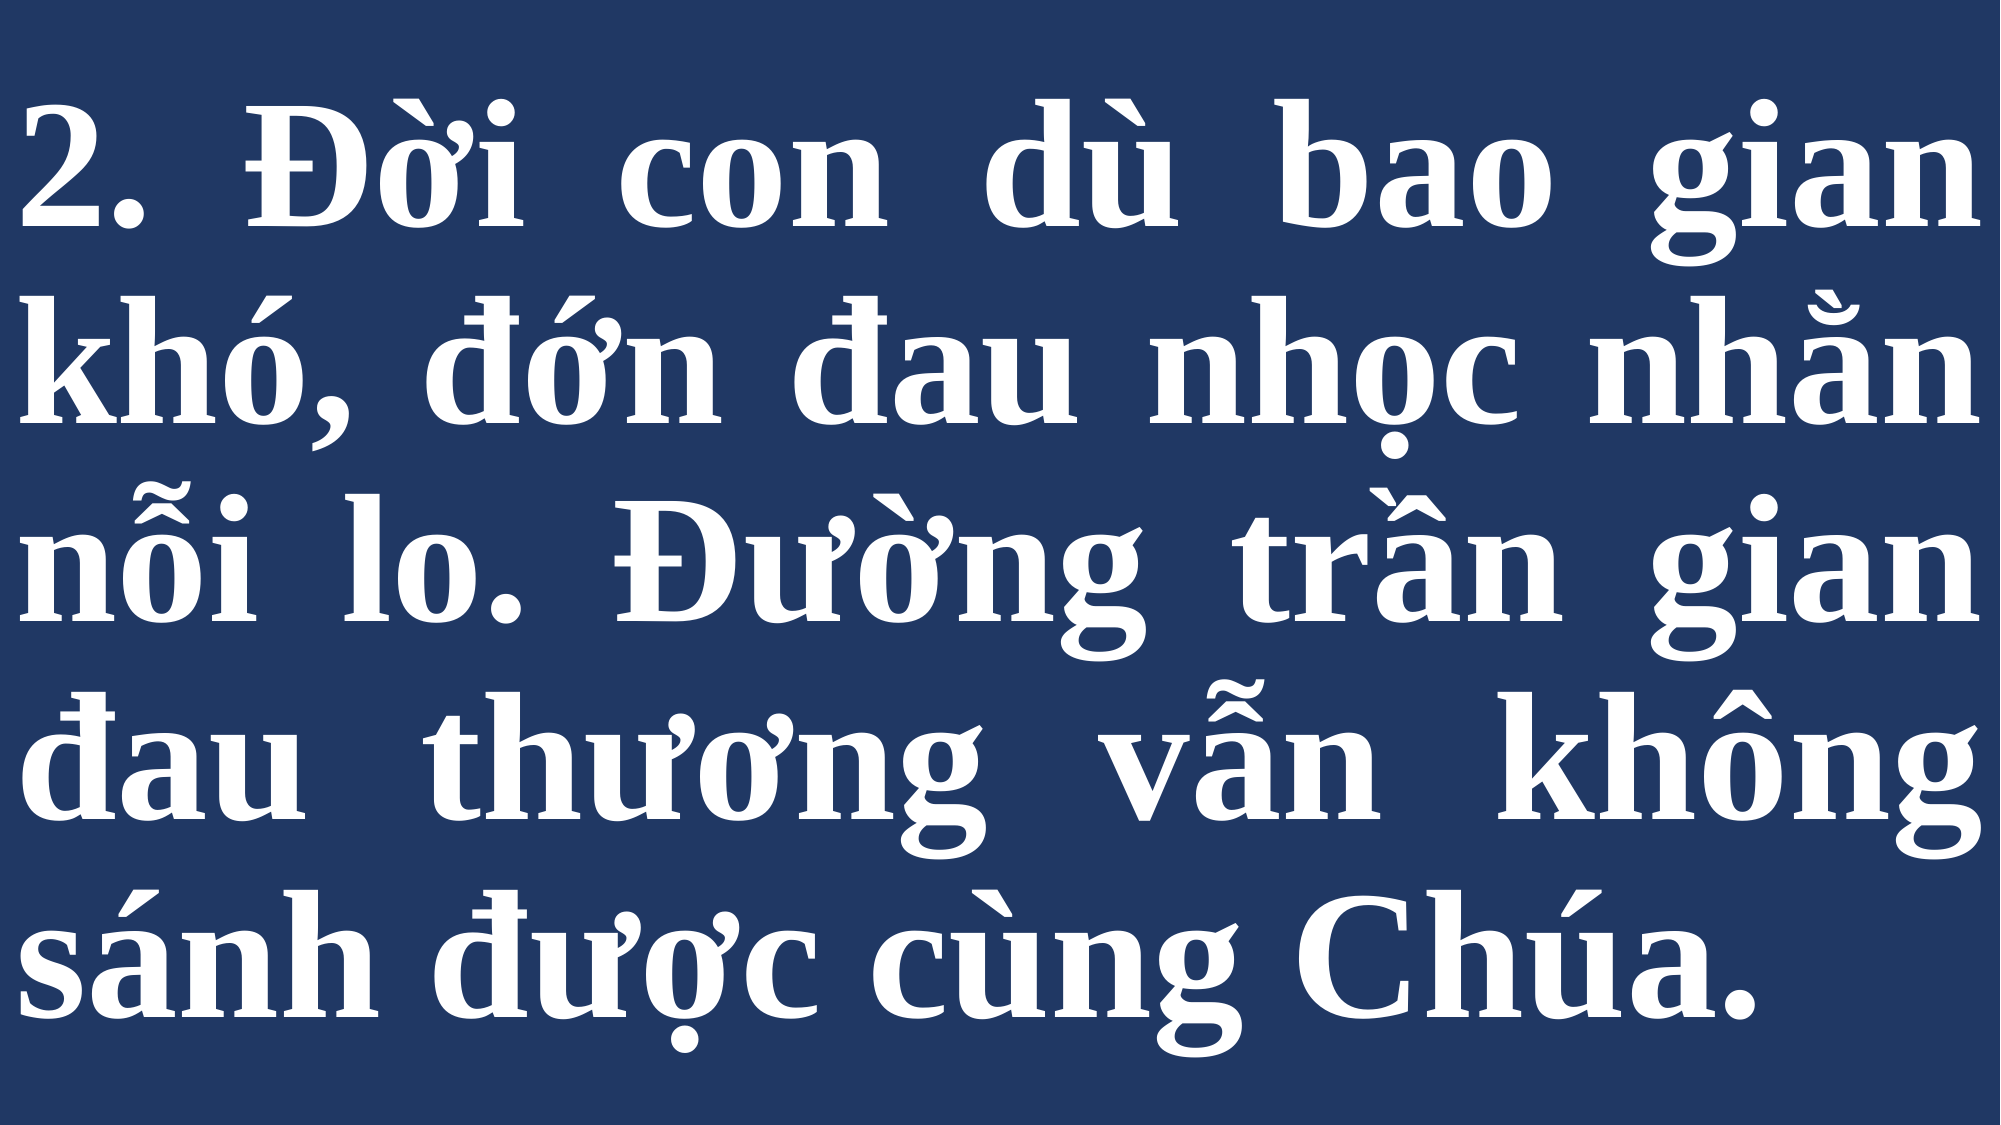

# 2. Đời con dù bao gian khó, đớn đau nhọc nhằn nỗi lo. Đường trần gian đau thương vẫn không sánh được cùng Chúa.